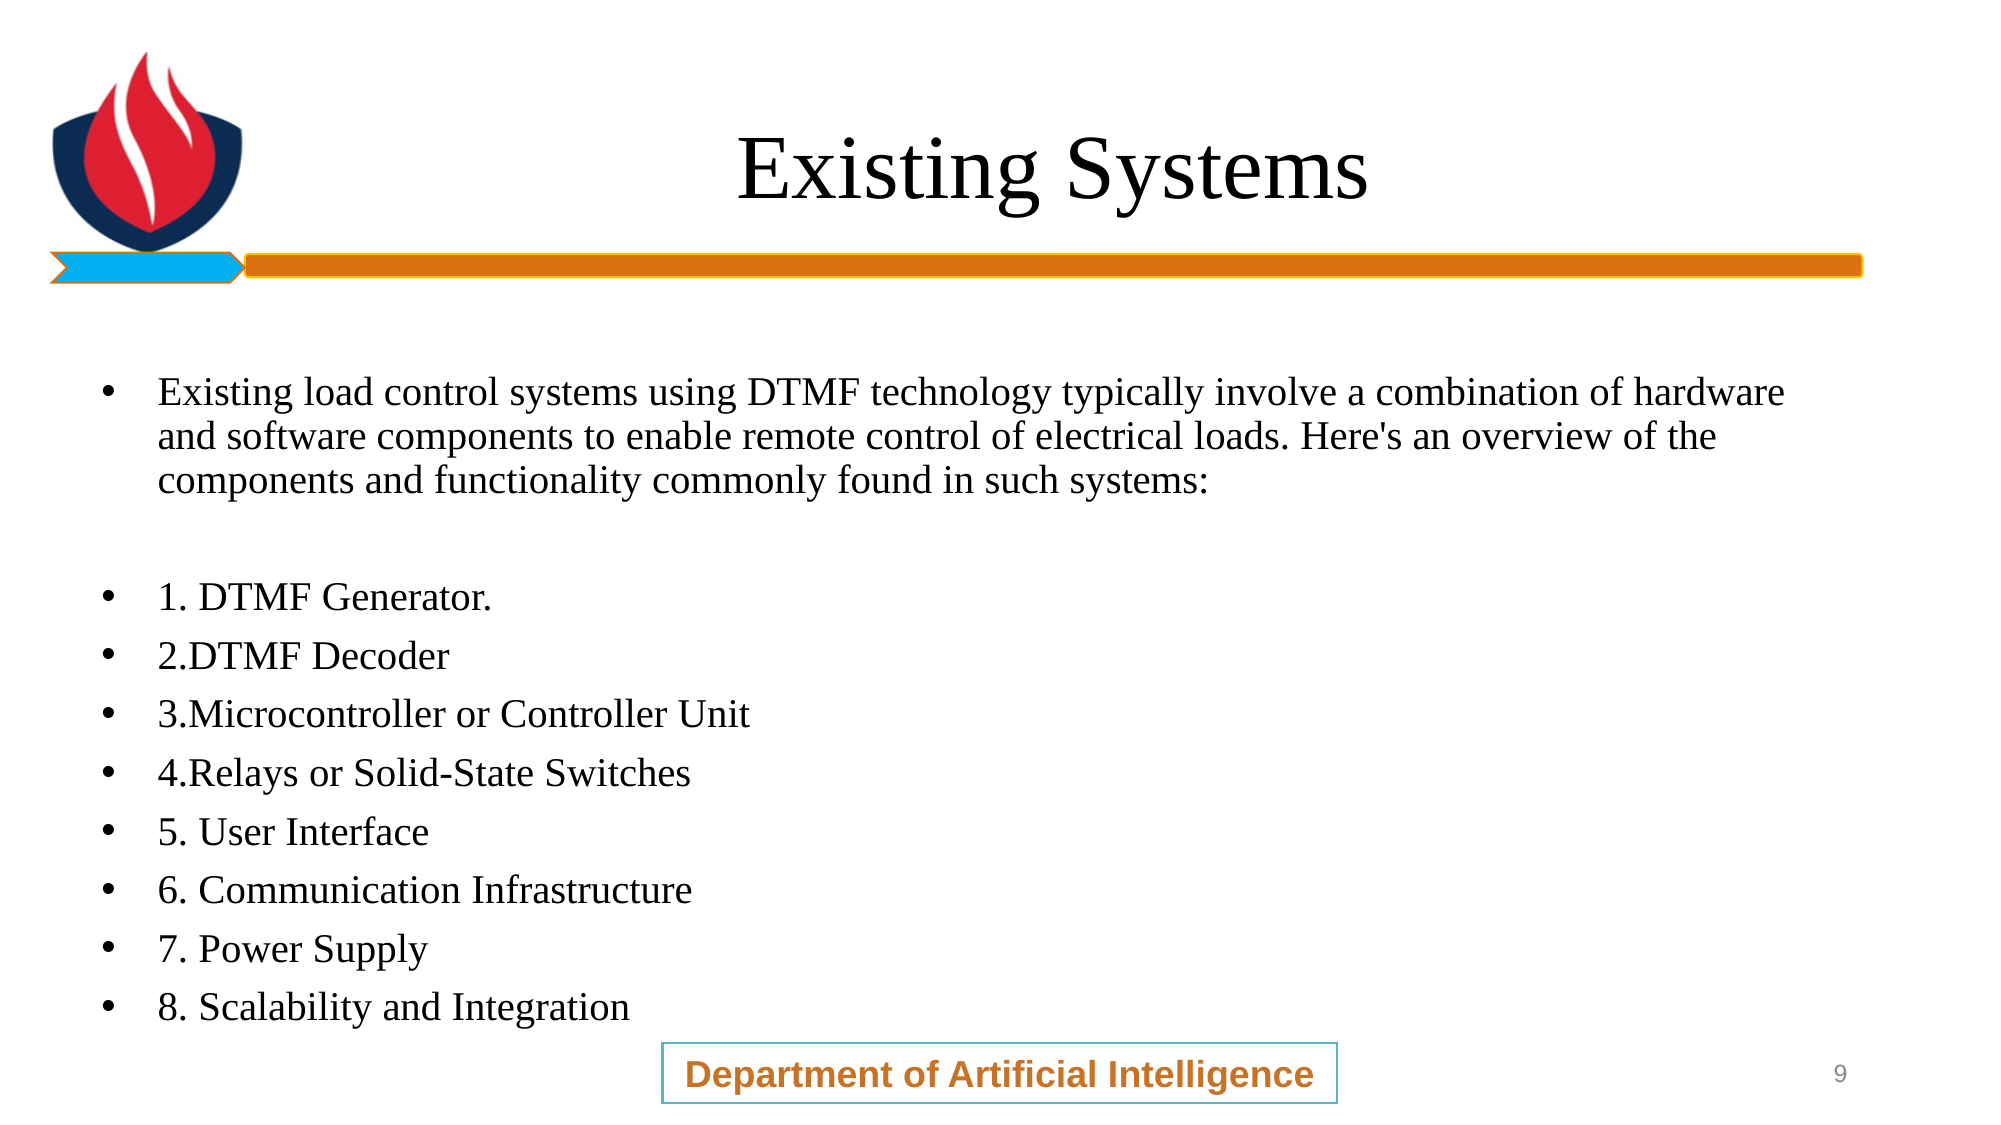

# Existing Systems

Existing load control systems using DTMF technology typically involve a combination of hardware and software components to enable remote control of electrical loads. Here's an overview of the components and functionality commonly found in such systems:

1. DTMF Generator.
2.DTMF Decoder
3.Microcontroller or Controller Unit
4.Relays or Solid-State Switches
5. User Interface
6. Communication Infrastructure
7. Power Supply
8. Scalability and Integration

Department of Artificial Intelligence
9